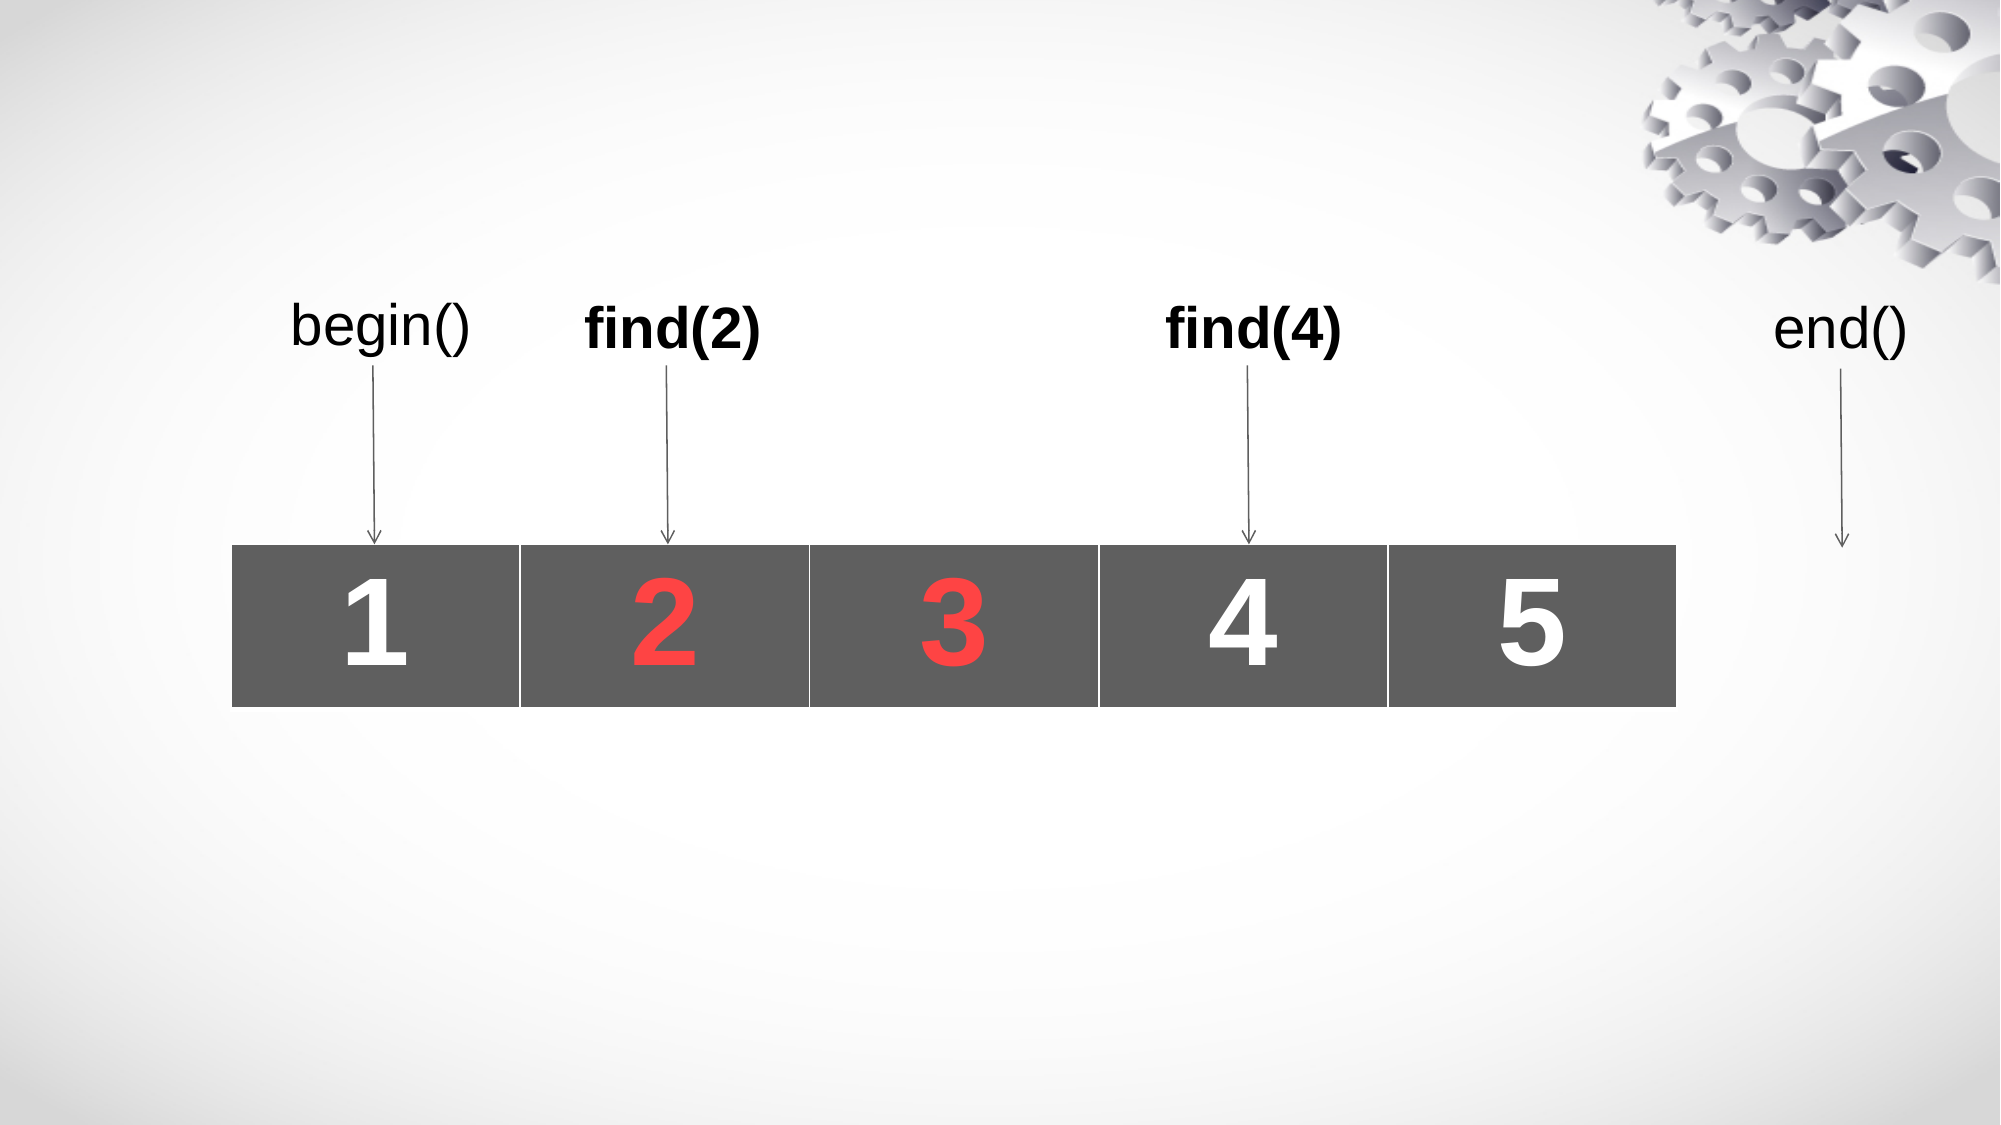

begin()
find(2)
find(4)
end()
| 1 | 2 | 3 | 4 | 5 |
| --- | --- | --- | --- | --- |